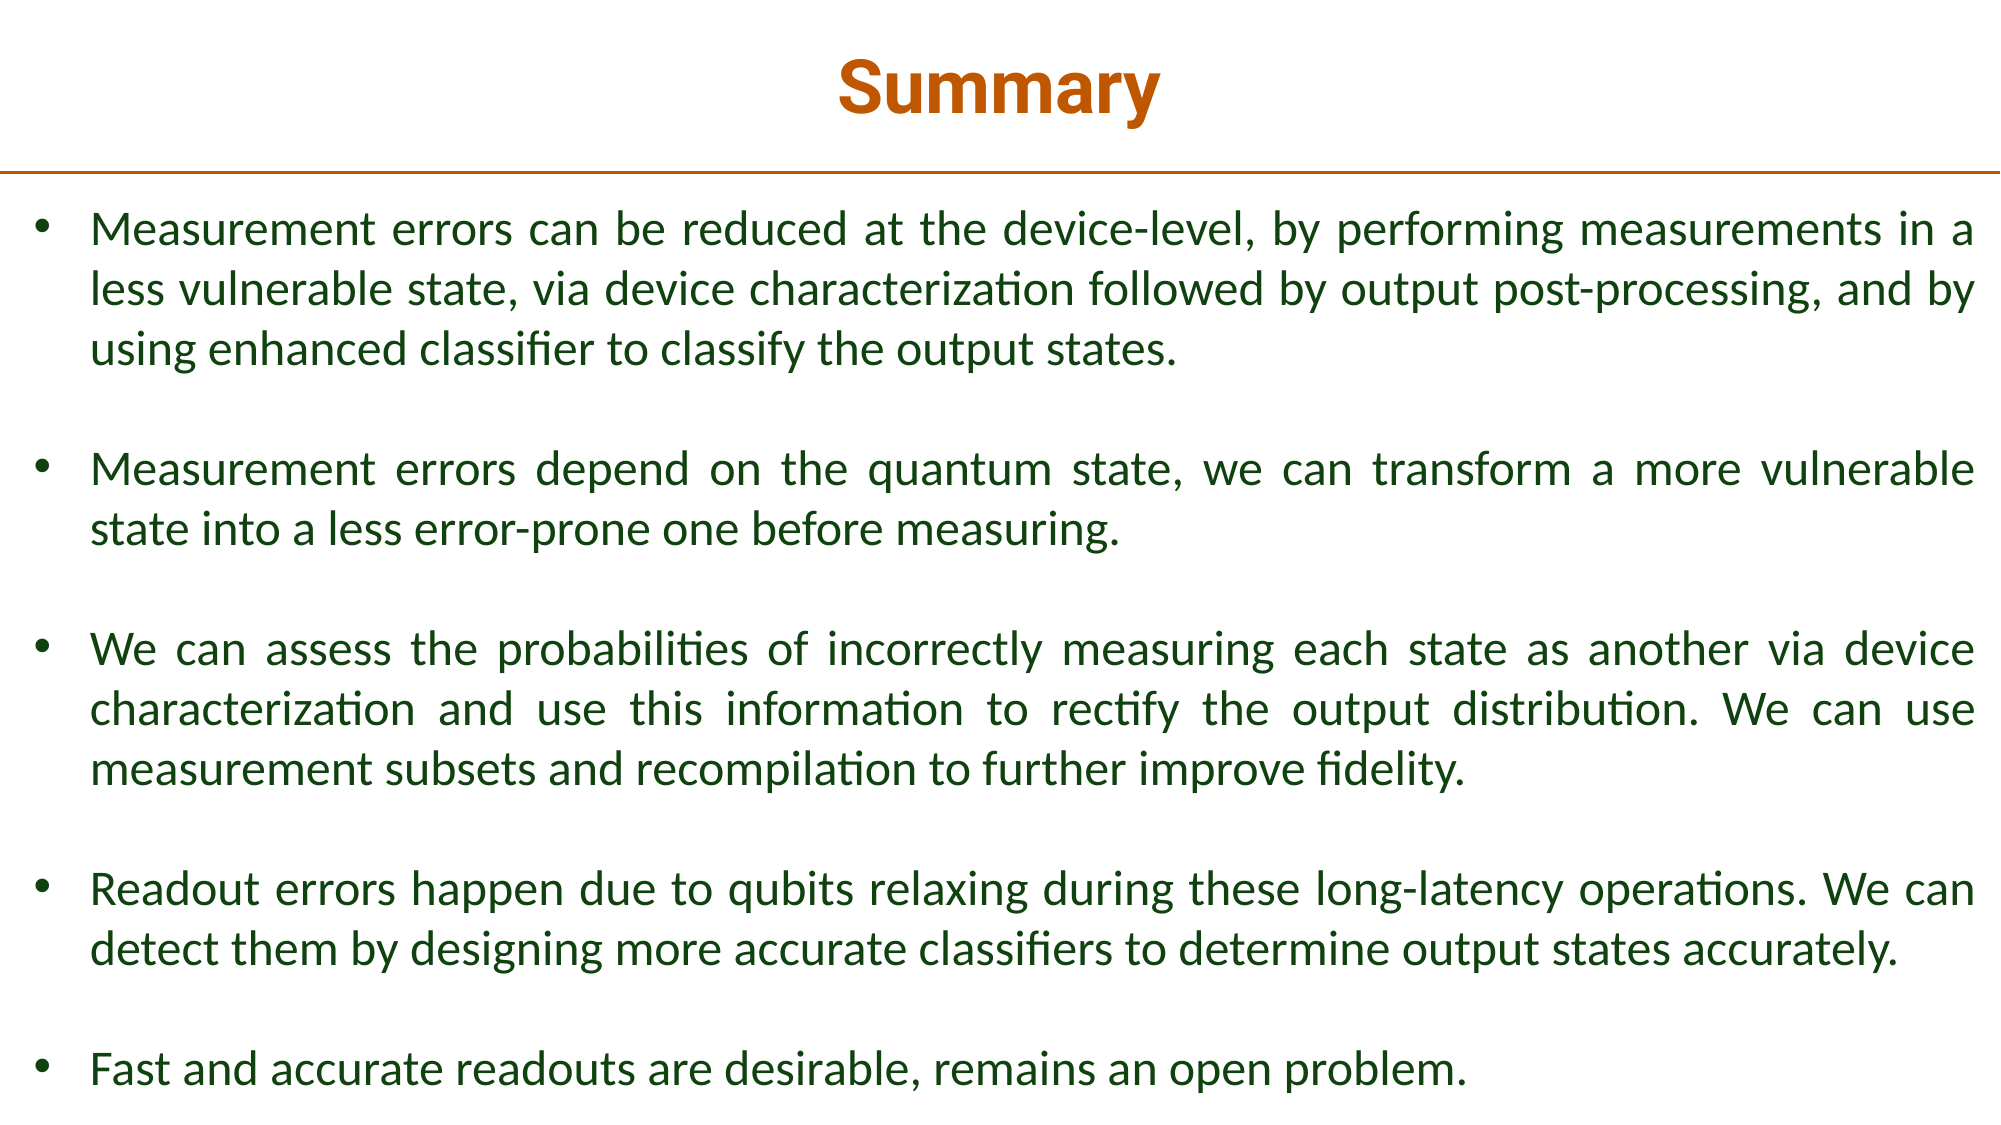

Summary
Measurement errors can be reduced at the device-level, by performing measurements in a less vulnerable state, via device characterization followed by output post-processing, and by using enhanced classifier to classify the output states.

Measurement errors depend on the quantum state, we can transform a more vulnerable state into a less error-prone one before measuring.

We can assess the probabilities of incorrectly measuring each state as another via device characterization and use this information to rectify the output distribution. We can use measurement subsets and recompilation to further improve fidelity.

Readout errors happen due to qubits relaxing during these long-latency operations. We can detect them by designing more accurate classifiers to determine output states accurately.

Fast and accurate readouts are desirable, remains an open problem.